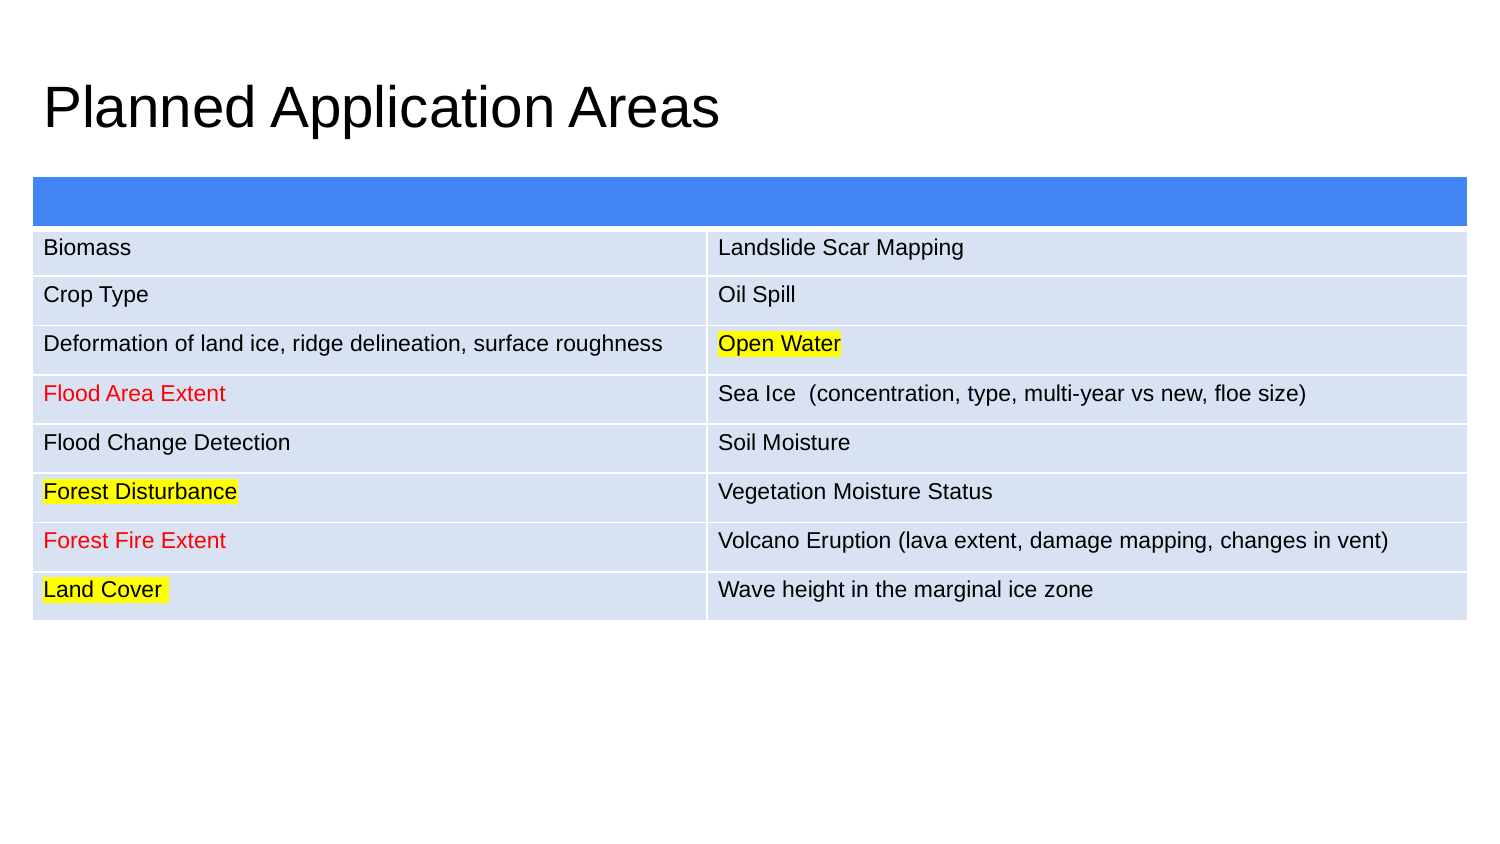

# Planned Application Areas
|  |  |
| --- | --- |
| Biomass | Landslide Scar Mapping |
| Crop Type | Oil Spill |
| Deformation of land ice, ridge delineation, surface roughness | Open Water |
| Flood Area Extent | Sea Ice (concentration, type, multi-year vs new, floe size) |
| Flood Change Detection | Soil Moisture |
| Forest Disturbance | Vegetation Moisture Status |
| Forest Fire Extent | Volcano Eruption (lava extent, damage mapping, changes in vent) |
| Land Cover | Wave height in the marginal ice zone |